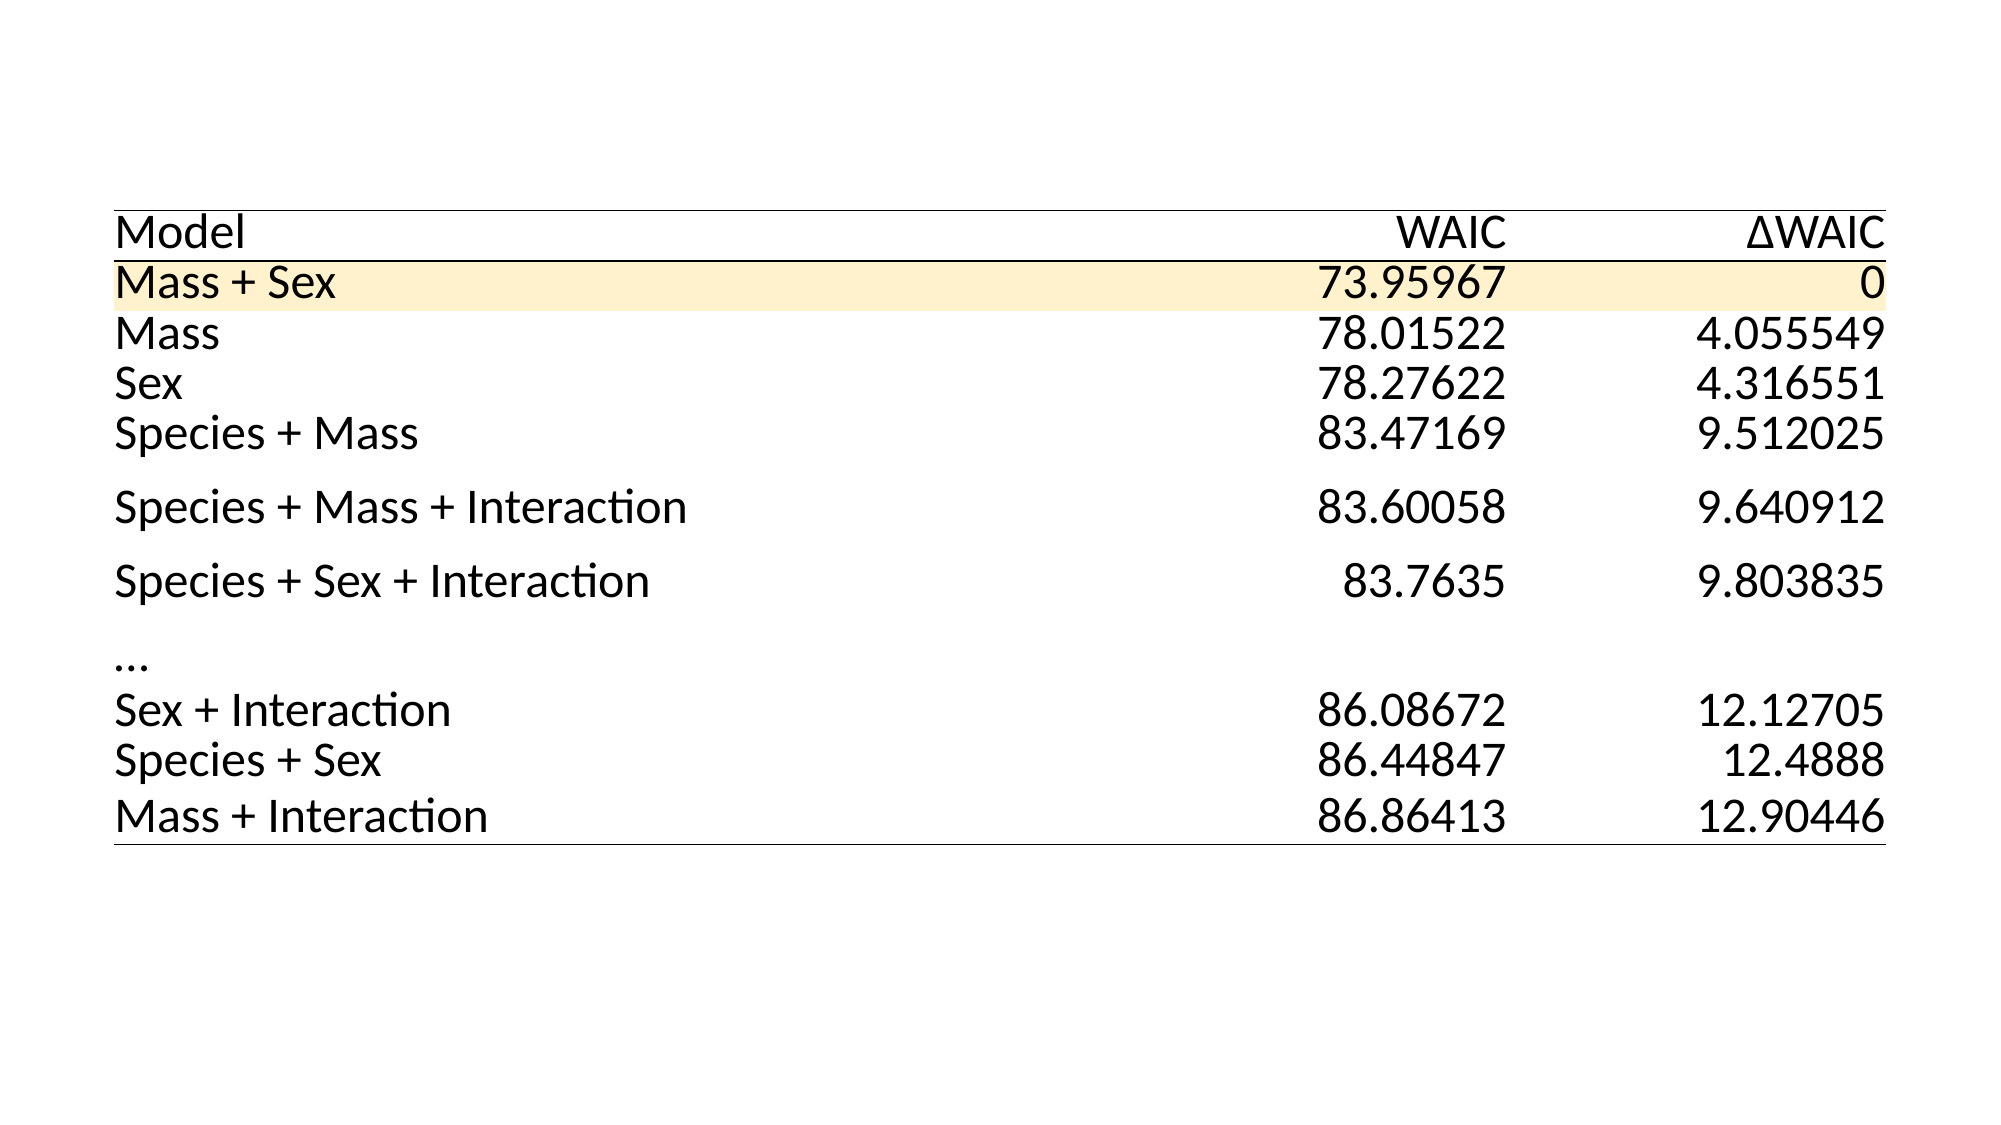

| Model | WAIC | ΔWAIC |
| --- | --- | --- |
| Mass + Sex | 73.95967 | 0 |
| Mass | 78.01522 | 4.055549 |
| Sex | 78.27622 | 4.316551 |
| Species + Mass | 83.47169 | 9.512025 |
| Species + Mass + Interaction | 83.60058 | 9.640912 |
| Species + Sex + Interaction | 83.7635 | 9.803835 |
| … |  |  |
| Sex + Interaction | 86.08672 | 12.12705 |
| Species + Sex | 86.44847 | 12.4888 |
| Mass + Interaction | 86.86413 | 12.90446 |